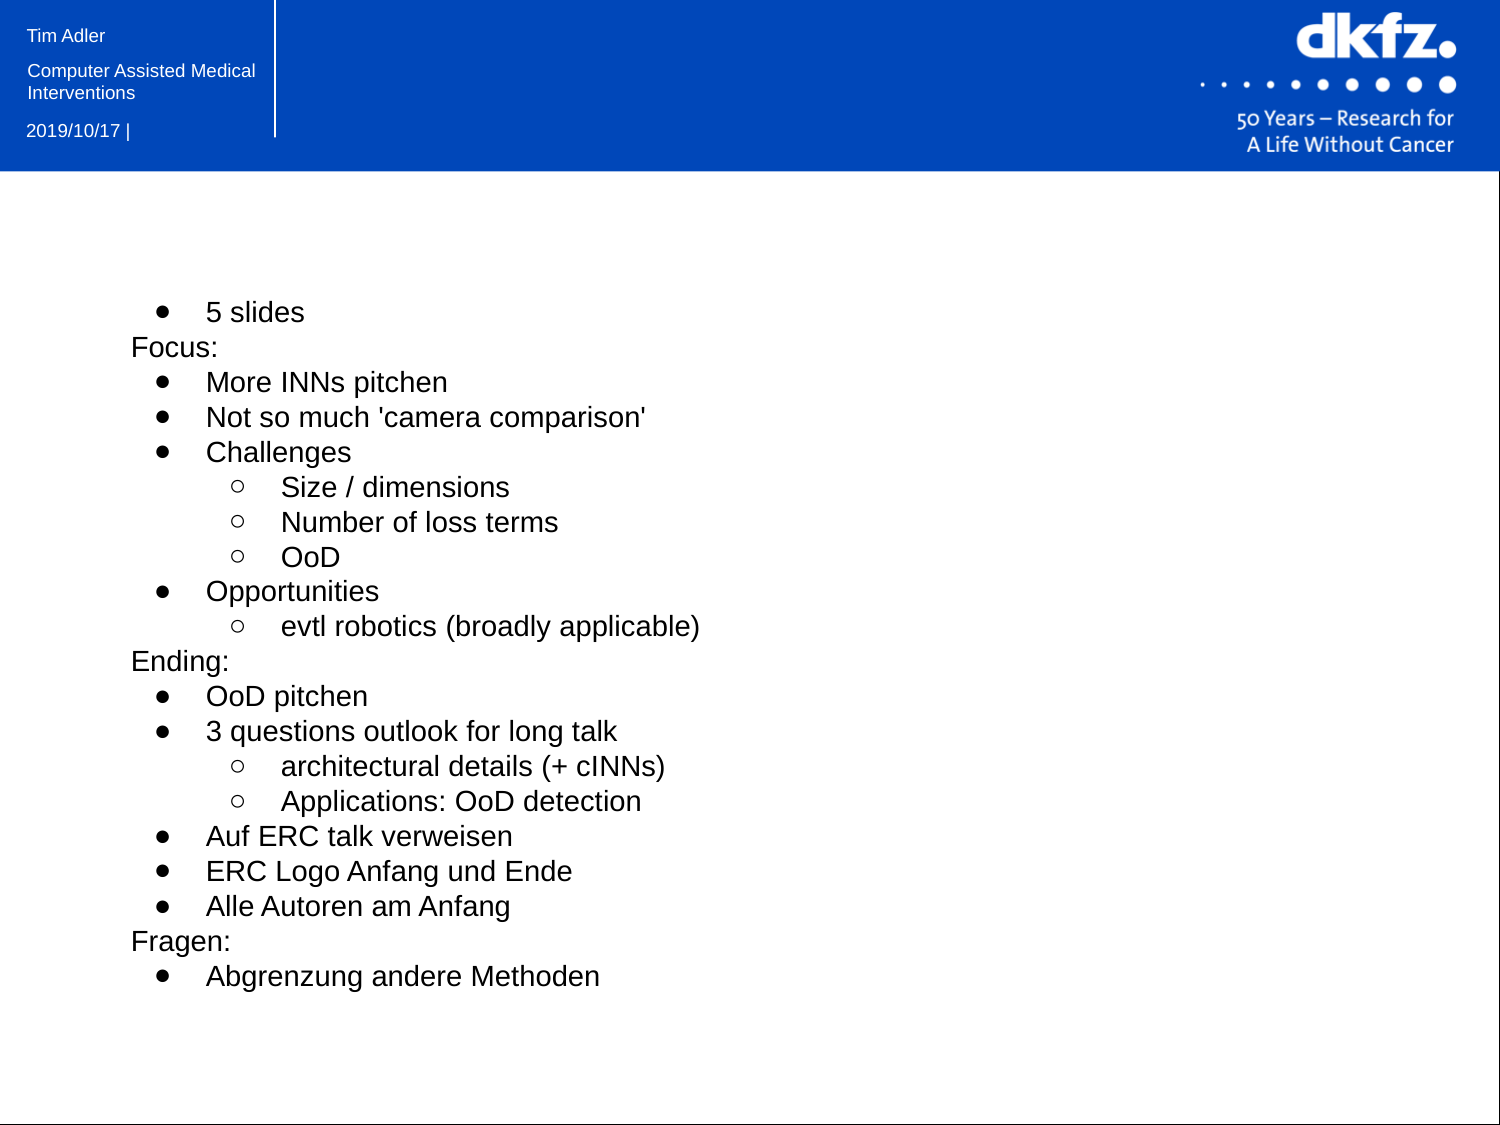

30
5 slides
Focus:
More INNs pitchen
Not so much 'camera comparison'
Challenges
Size / dimensions
Number of loss terms
OoD
Opportunities
evtl robotics (broadly applicable)
Ending:
OoD pitchen
3 questions outlook for long talk
architectural details (+ cINNs)
Applications: OoD detection
Auf ERC talk verweisen
ERC Logo Anfang und Ende
Alle Autoren am Anfang
Fragen:
Abgrenzung andere Methoden